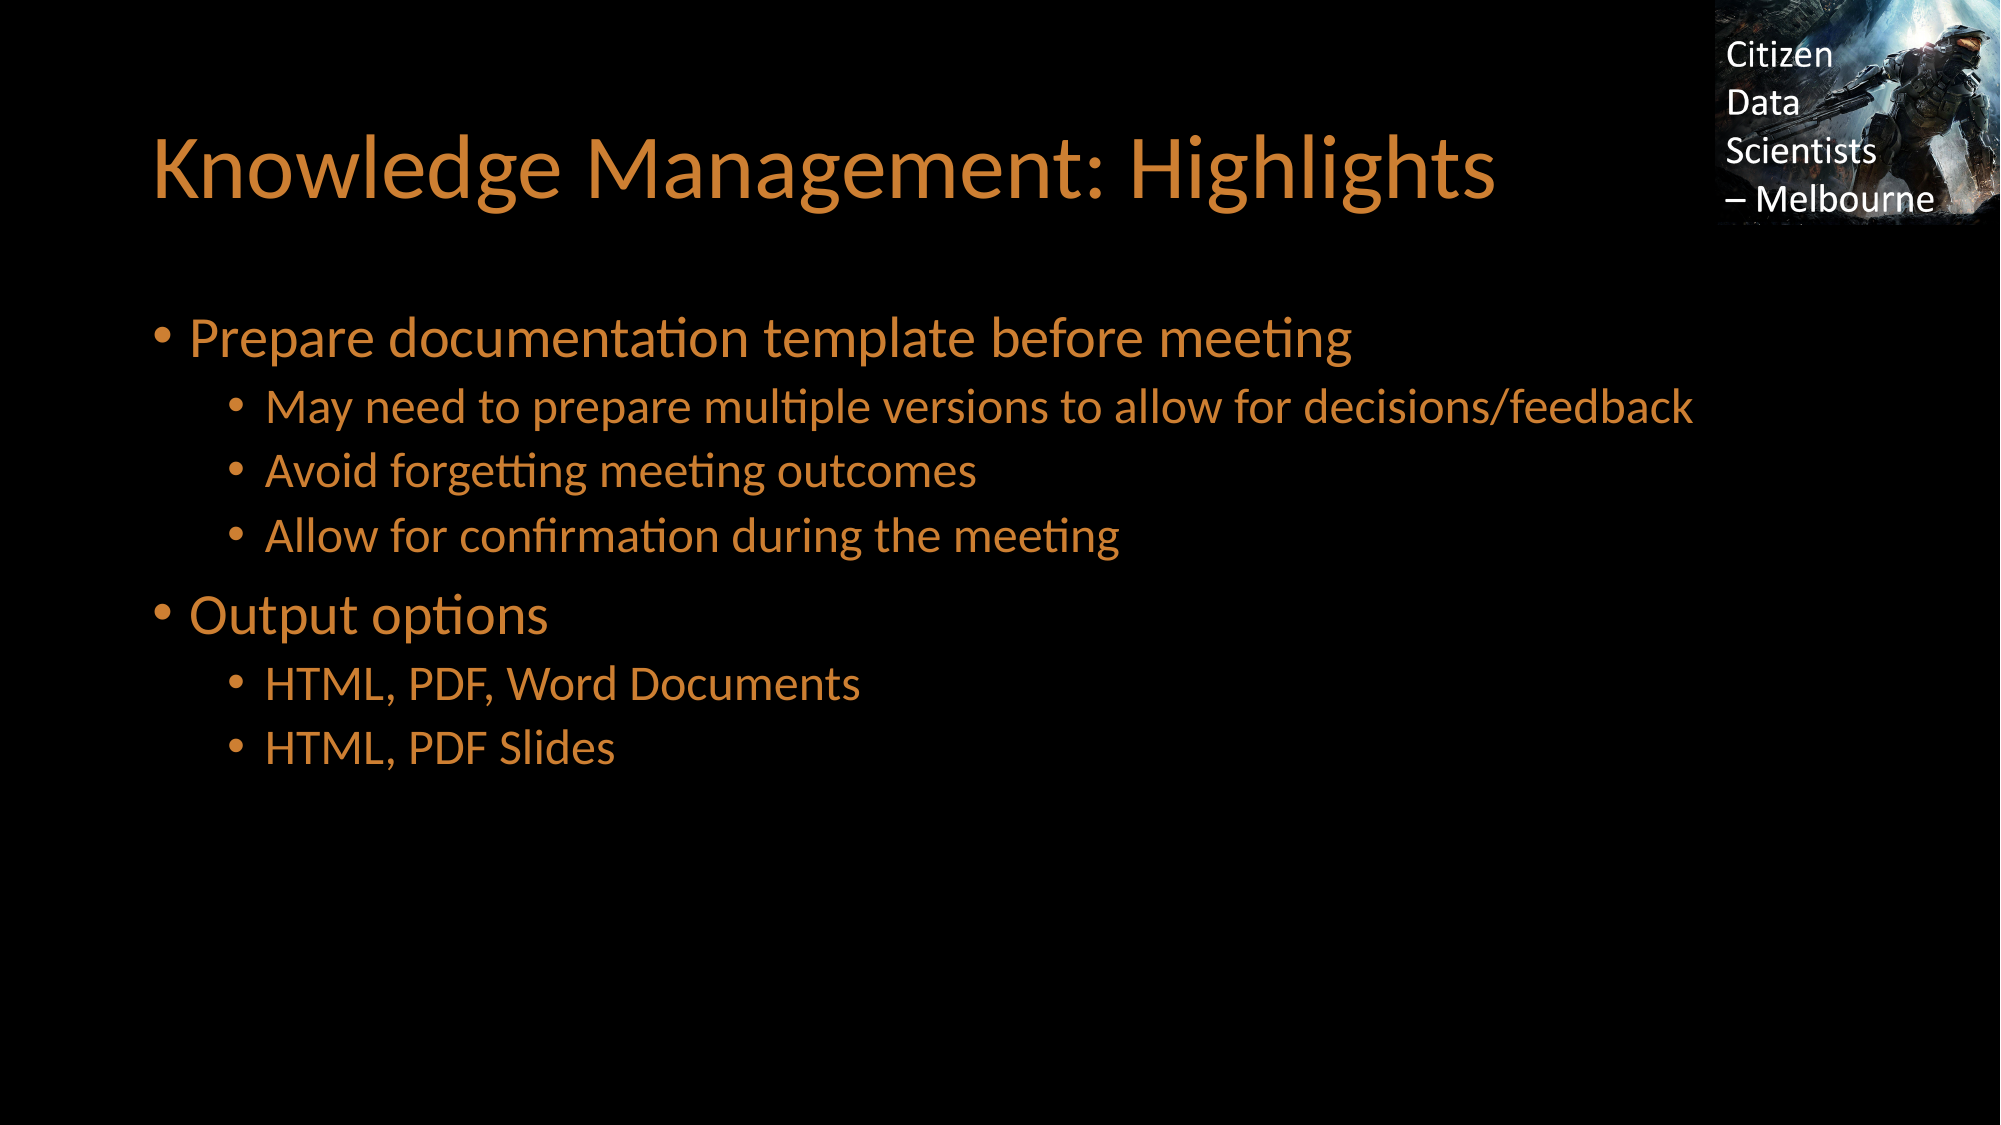

# Knowledge Management: Highlights
Prepare documentation template before meeting
May need to prepare multiple versions to allow for decisions/feedback
Avoid forgetting meeting outcomes
Allow for confirmation during the meeting
Output options
HTML, PDF, Word Documents
HTML, PDF Slides